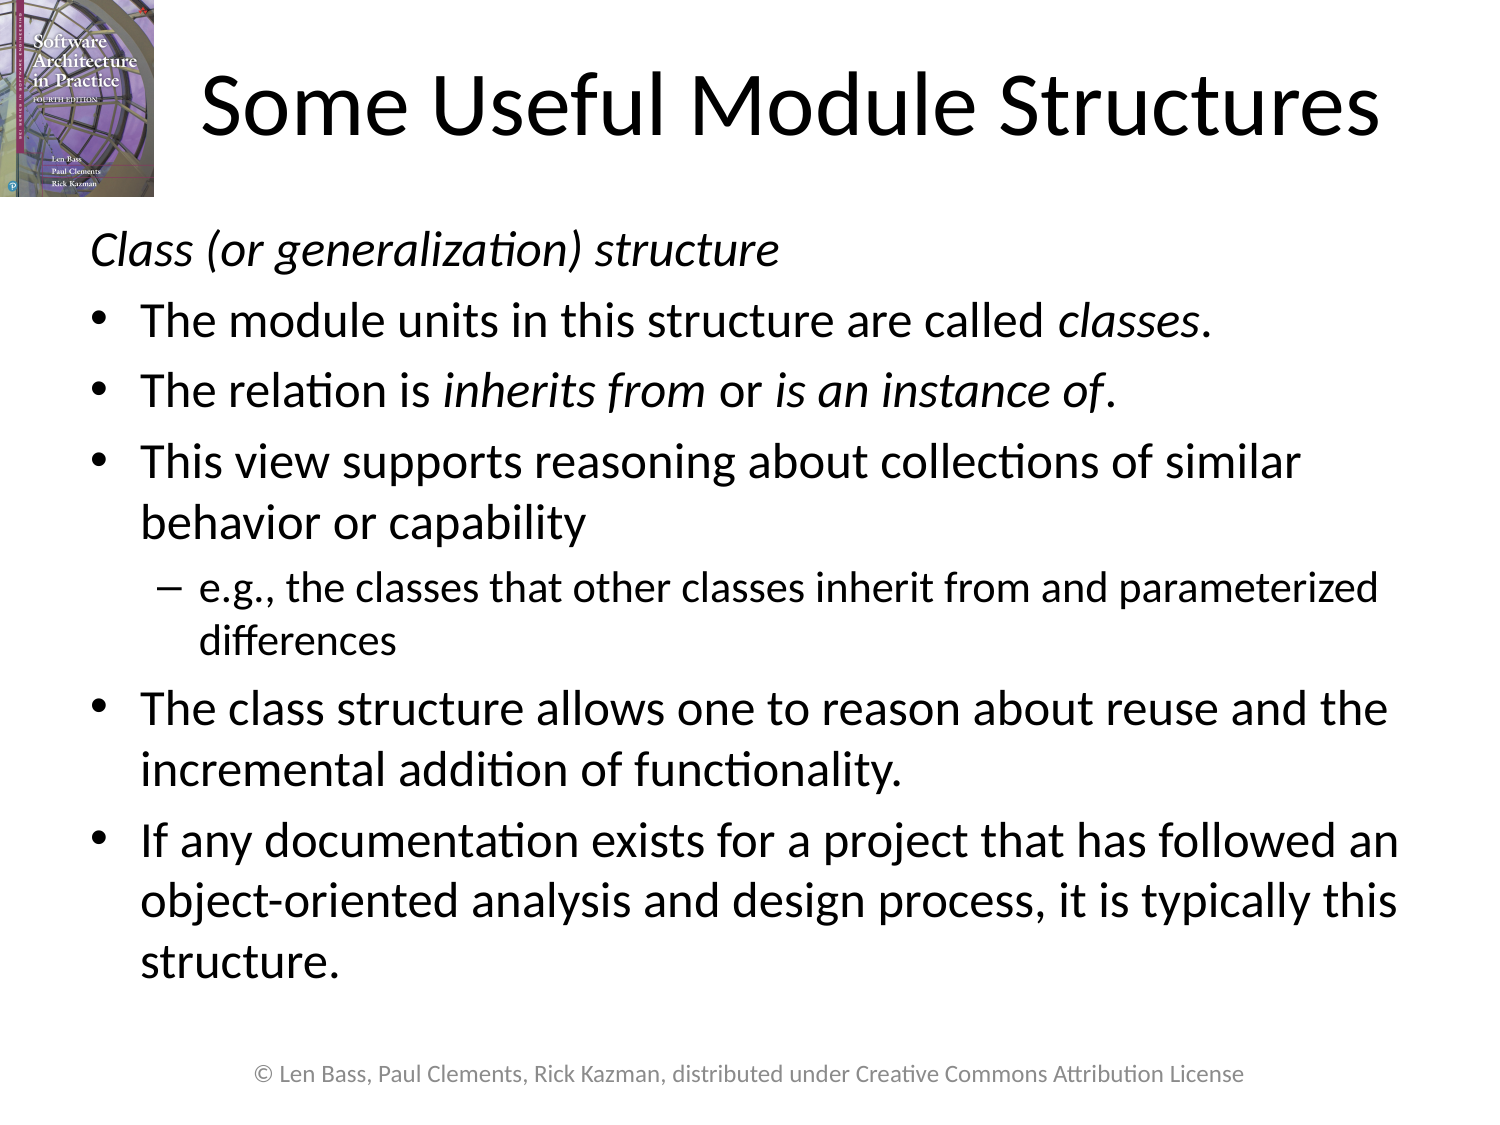

# Some Useful Module Structures
Class (or generalization) structure
The module units in this structure are called classes.
The relation is inherits from or is an instance of.
This view supports reasoning about collections of similar behavior or capability
e.g., the classes that other classes inherit from and parameterized differences
The class structure allows one to reason about reuse and the incremental addition of functionality.
If any documentation exists for a project that has followed an object-oriented analysis and design process, it is typically this structure.
© Len Bass, Paul Clements, Rick Kazman, distributed under Creative Commons Attribution License